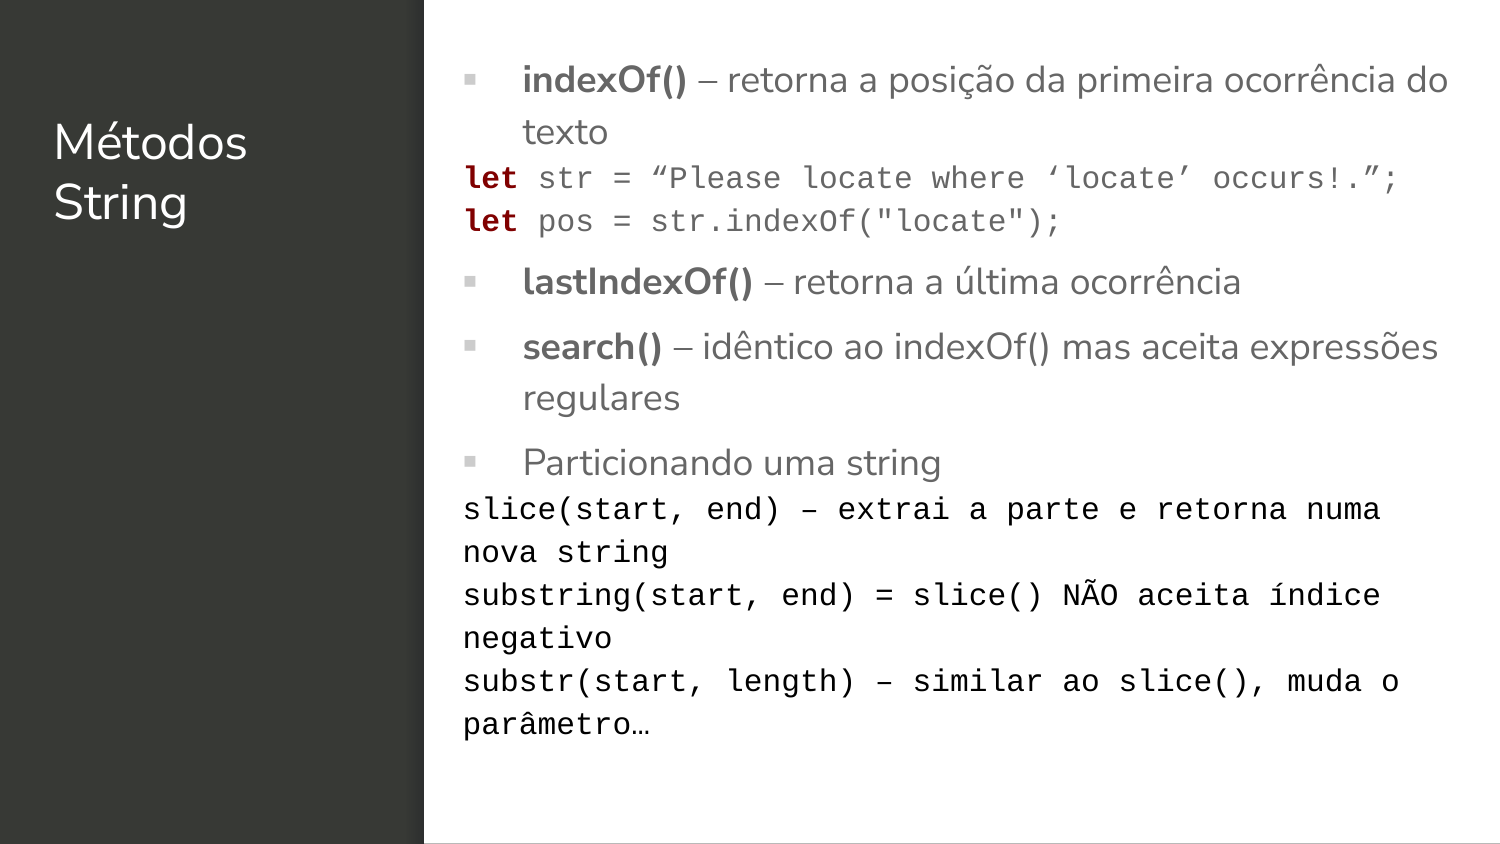

indexOf() – retorna a posição da primeira ocorrência do texto
let str = “Please locate where ‘locate’ occurs!.”;
let pos = str.indexOf("locate");
lastIndexOf() – retorna a última ocorrência
search() – idêntico ao indexOf() mas aceita expressões regulares
Particionando uma string
slice(start, end) – extrai a parte e retorna numa nova string
substring(start, end) = slice() NÃO aceita índice negativo
substr(start, length) – similar ao slice(), muda o parâmetro…
# Métodos String